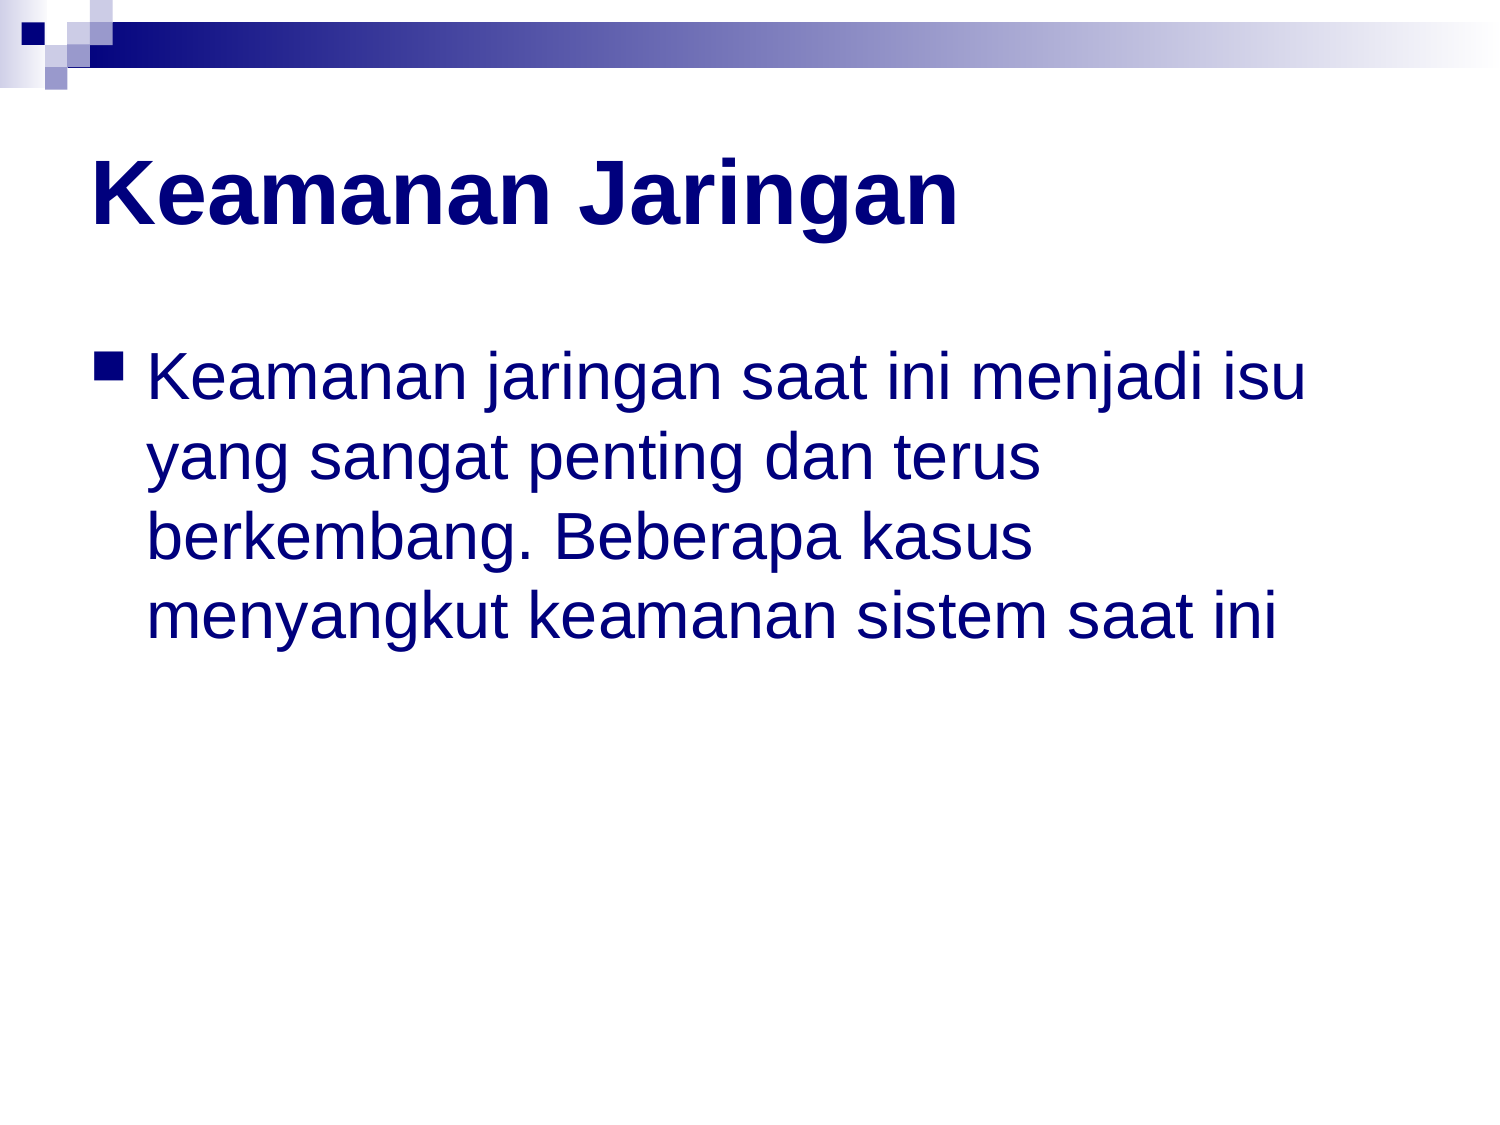

# Keamanan Jaringan
Keamanan jaringan saat ini menjadi isu yang sangat penting dan terus berkembang. Beberapa kasus menyangkut keamanan sistem saat ini